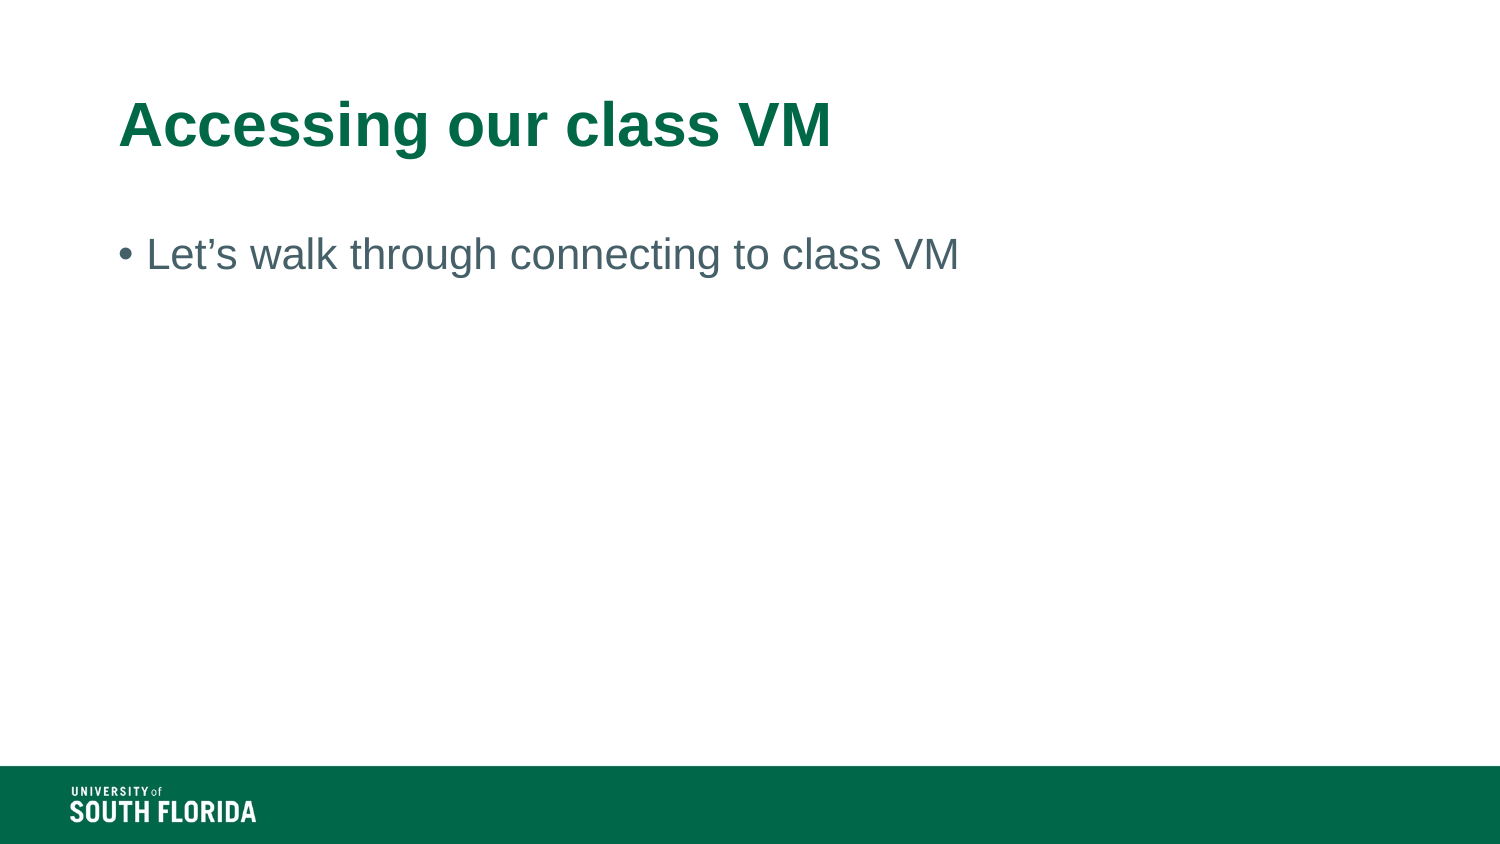

# Accessing our class VM
Let’s walk through connecting to class VM